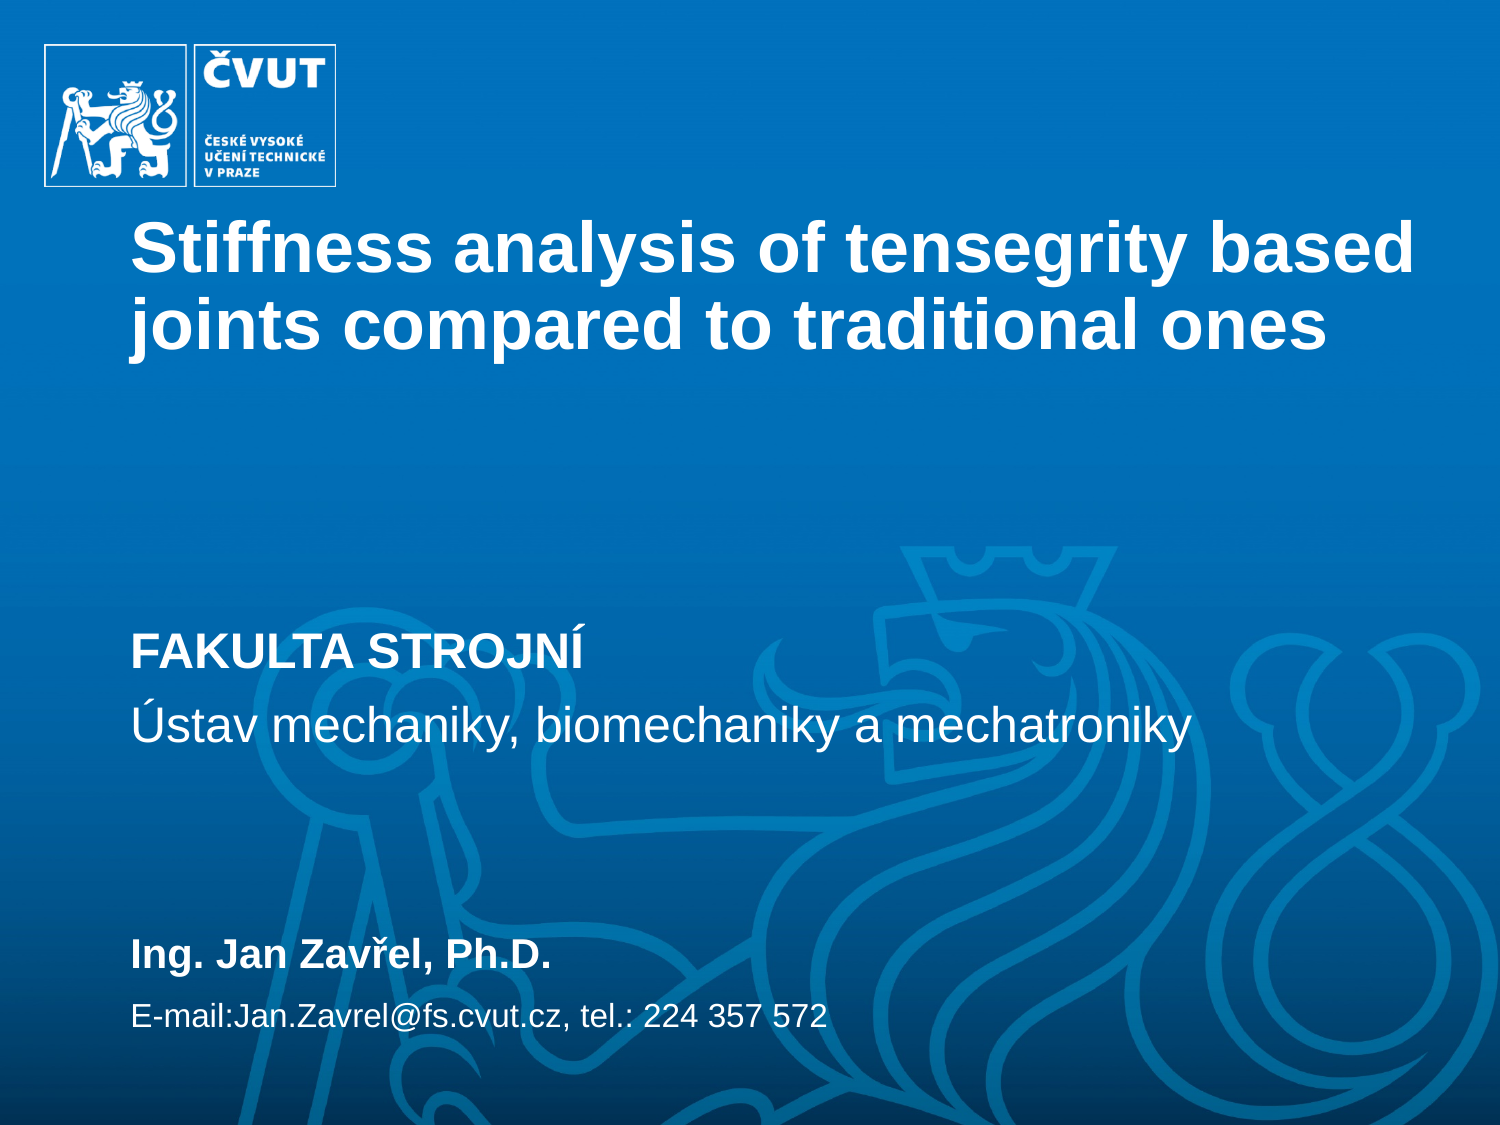

# Stiffness analysis of tensegrity based joints compared to traditional ones
FAKULTA STROJNÍ
Ústav mechaniky, biomechaniky a mechatroniky
Ing. Jan Zavřel, Ph.D.
E-mail:Jan.Zavrel@fs.cvut.cz, tel.: 224 357 572